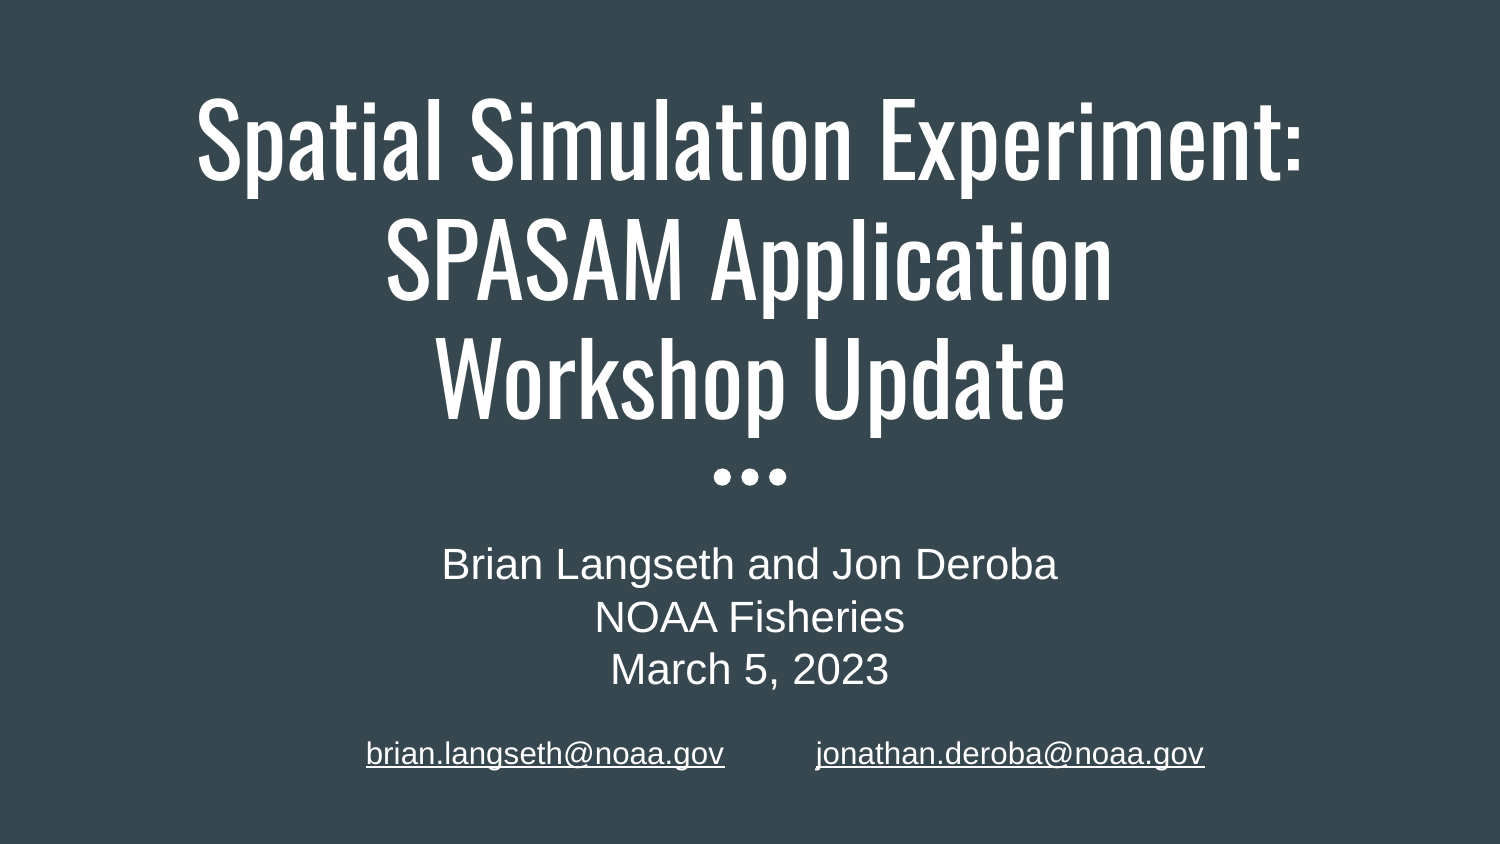

# Spatial Simulation Experiment: SPASAM Application
Workshop Update

Brian Langseth and Jon Deroba
NOAA Fisheries
March 5, 2023
brian.langseth@noaa.gov	jonathan.deroba@noaa.gov